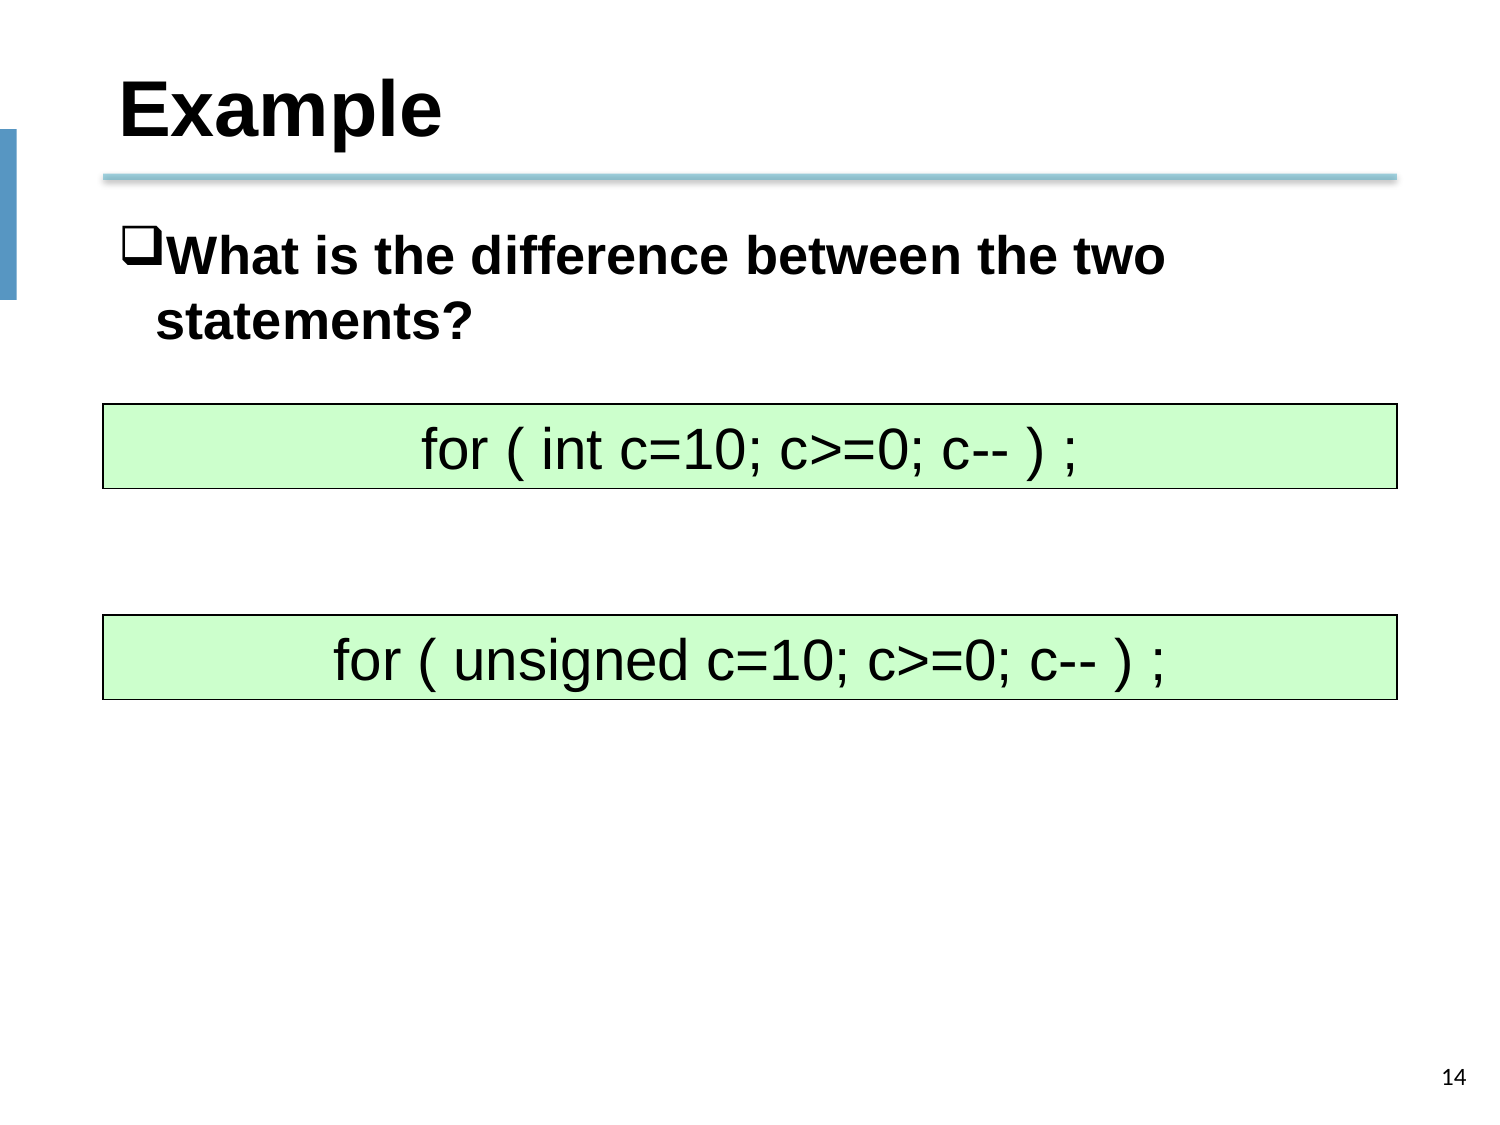

# Example
What is the difference between the two statements?
for ( int c=10; c>=0; c-- ) ;
for ( unsigned c=10; c>=0; c-- ) ;
14